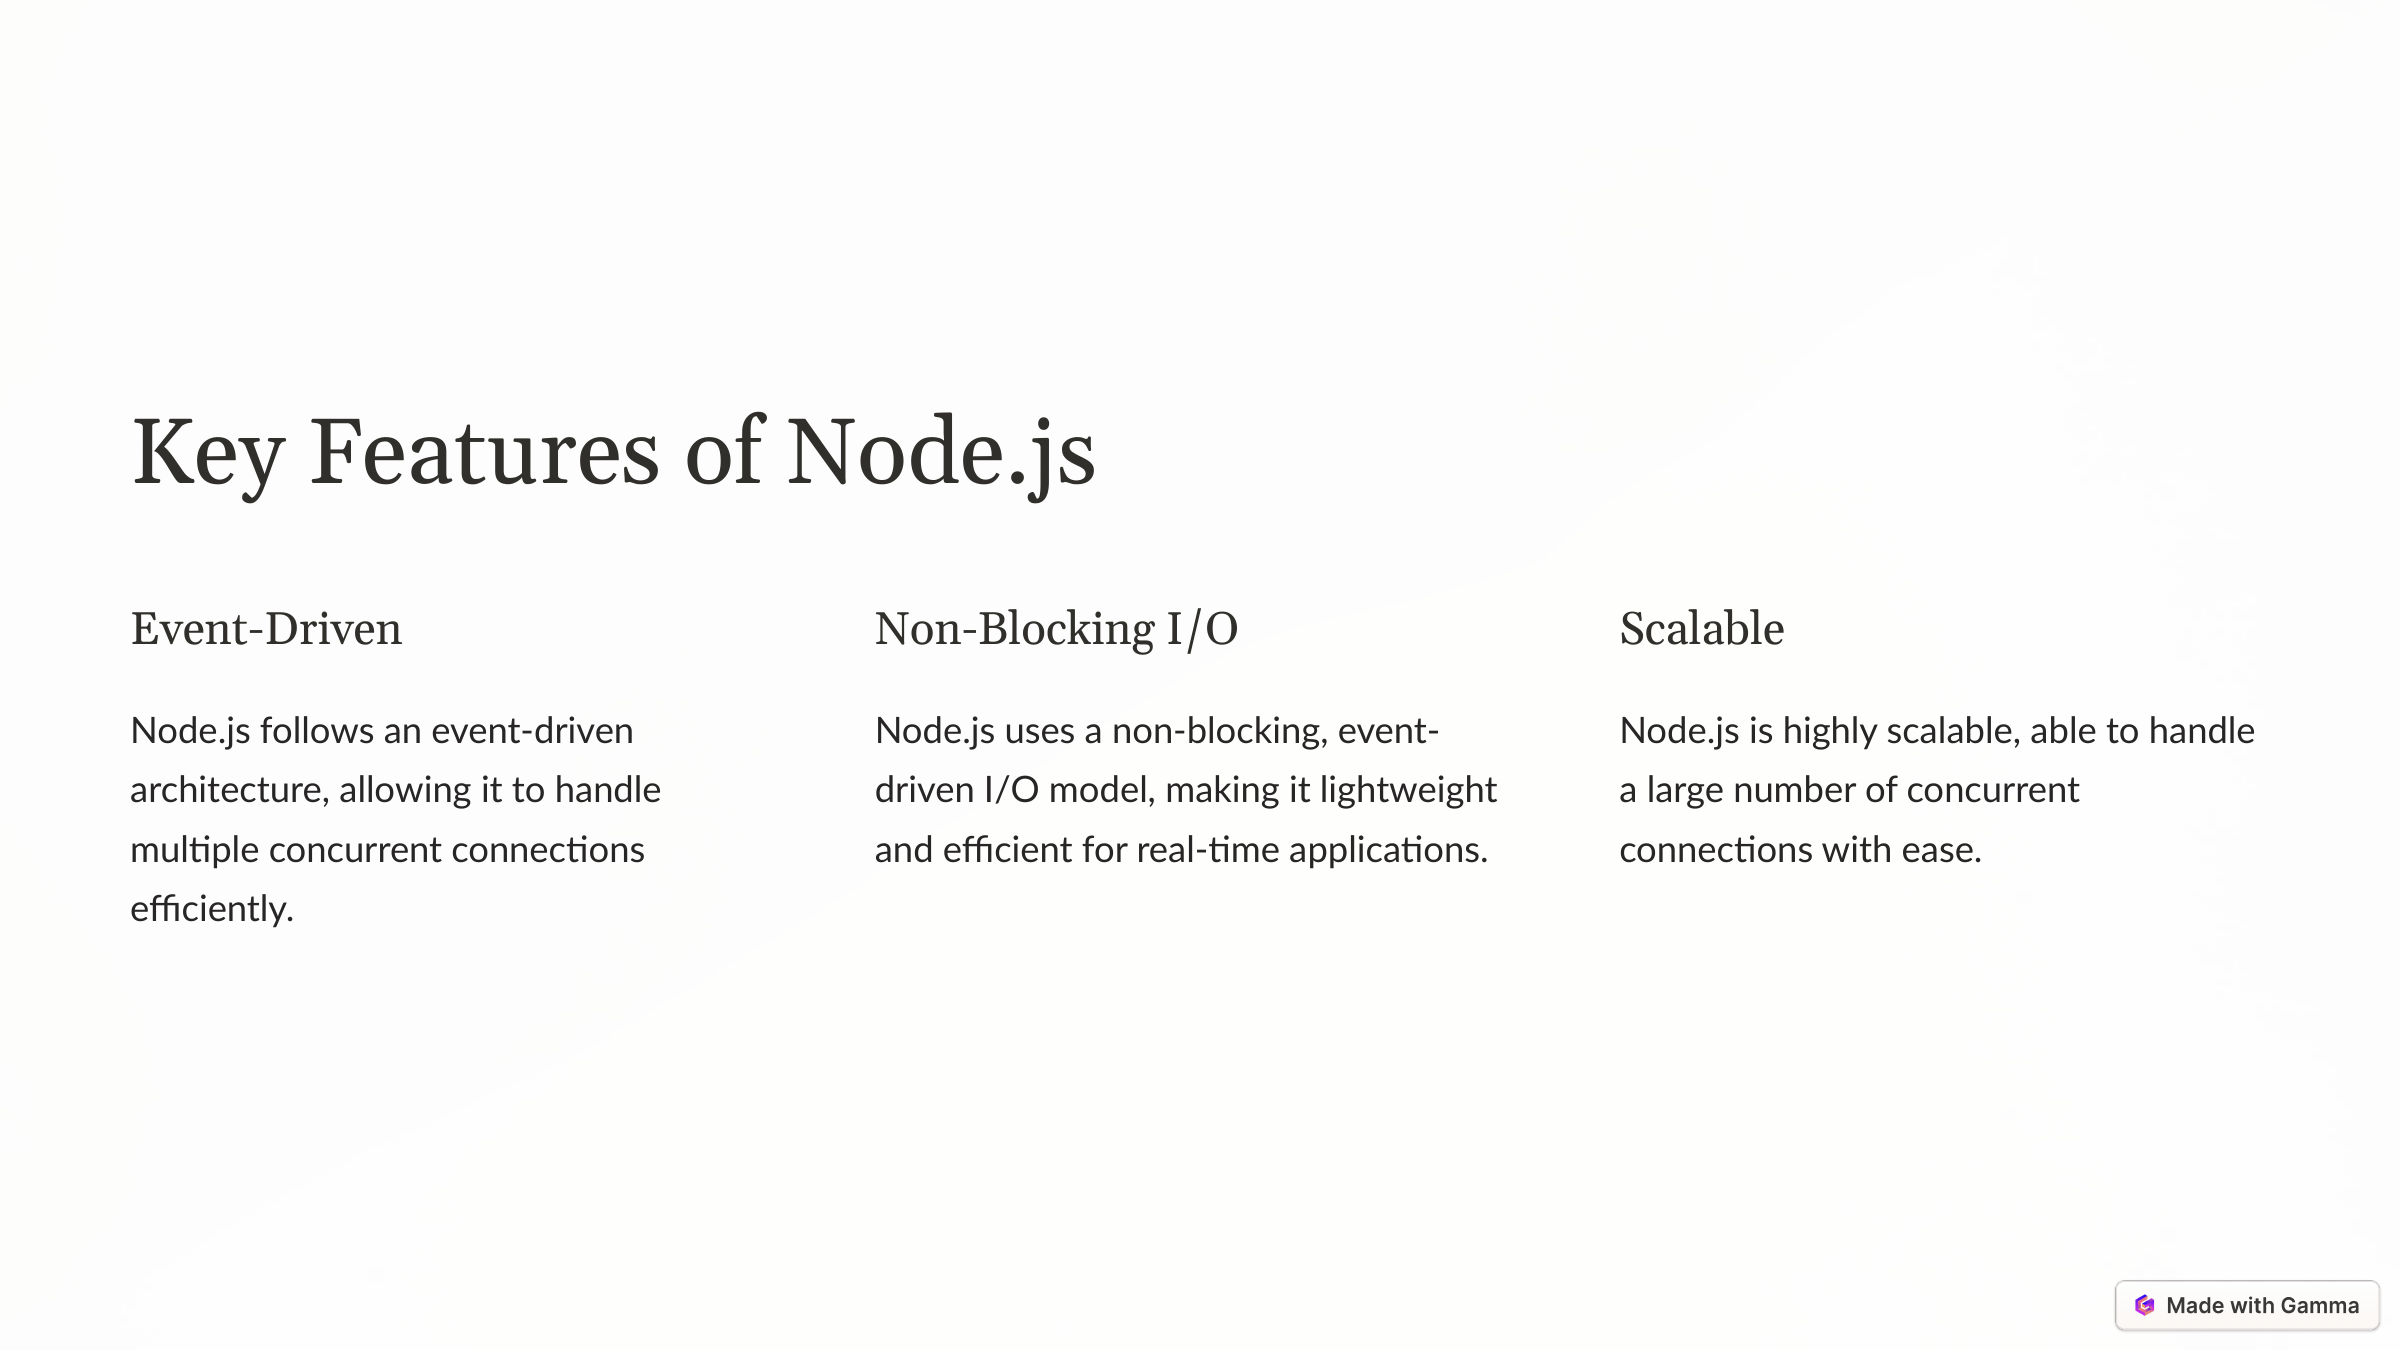

Key Features of Node.js
Event-Driven
Non-Blocking I/O
Scalable
Node.js follows an event-driven architecture, allowing it to handle multiple concurrent connections efficiently.
Node.js uses a non-blocking, event-driven I/O model, making it lightweight and efficient for real-time applications.
Node.js is highly scalable, able to handle a large number of concurrent connections with ease.